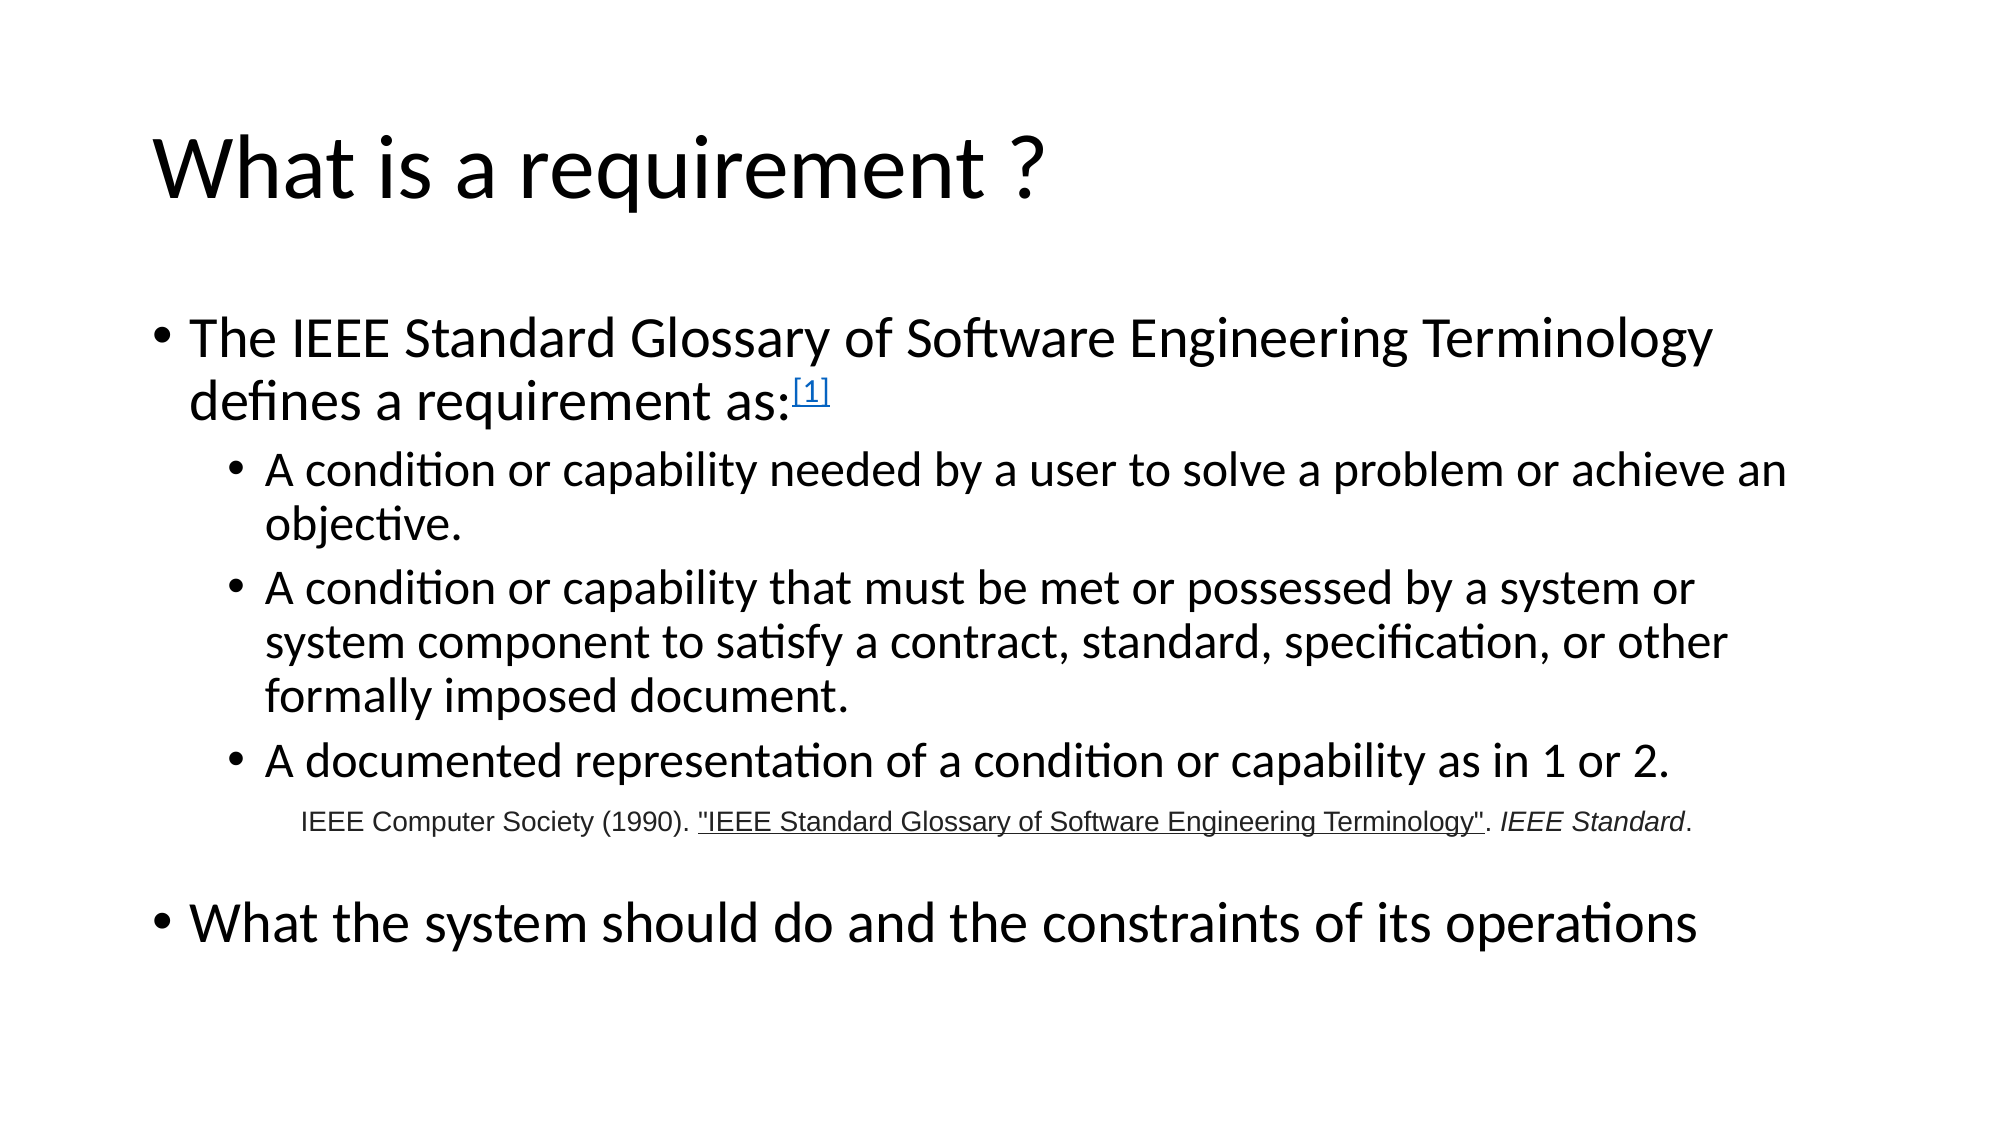

# What is a requirement ?
The IEEE Standard Glossary of Software Engineering Terminology defines a requirement as:[1]
A condition or capability needed by a user to solve a problem or achieve an objective.
A condition or capability that must be met or possessed by a system or system component to satisfy a contract, standard, specification, or other formally imposed document.
A documented representation of a condition or capability as in 1 or 2.

What the system should do and the constraints of its operations
IEEE Computer Society (1990). "IEEE Standard Glossary of Software Engineering Terminology". IEEE Standard.